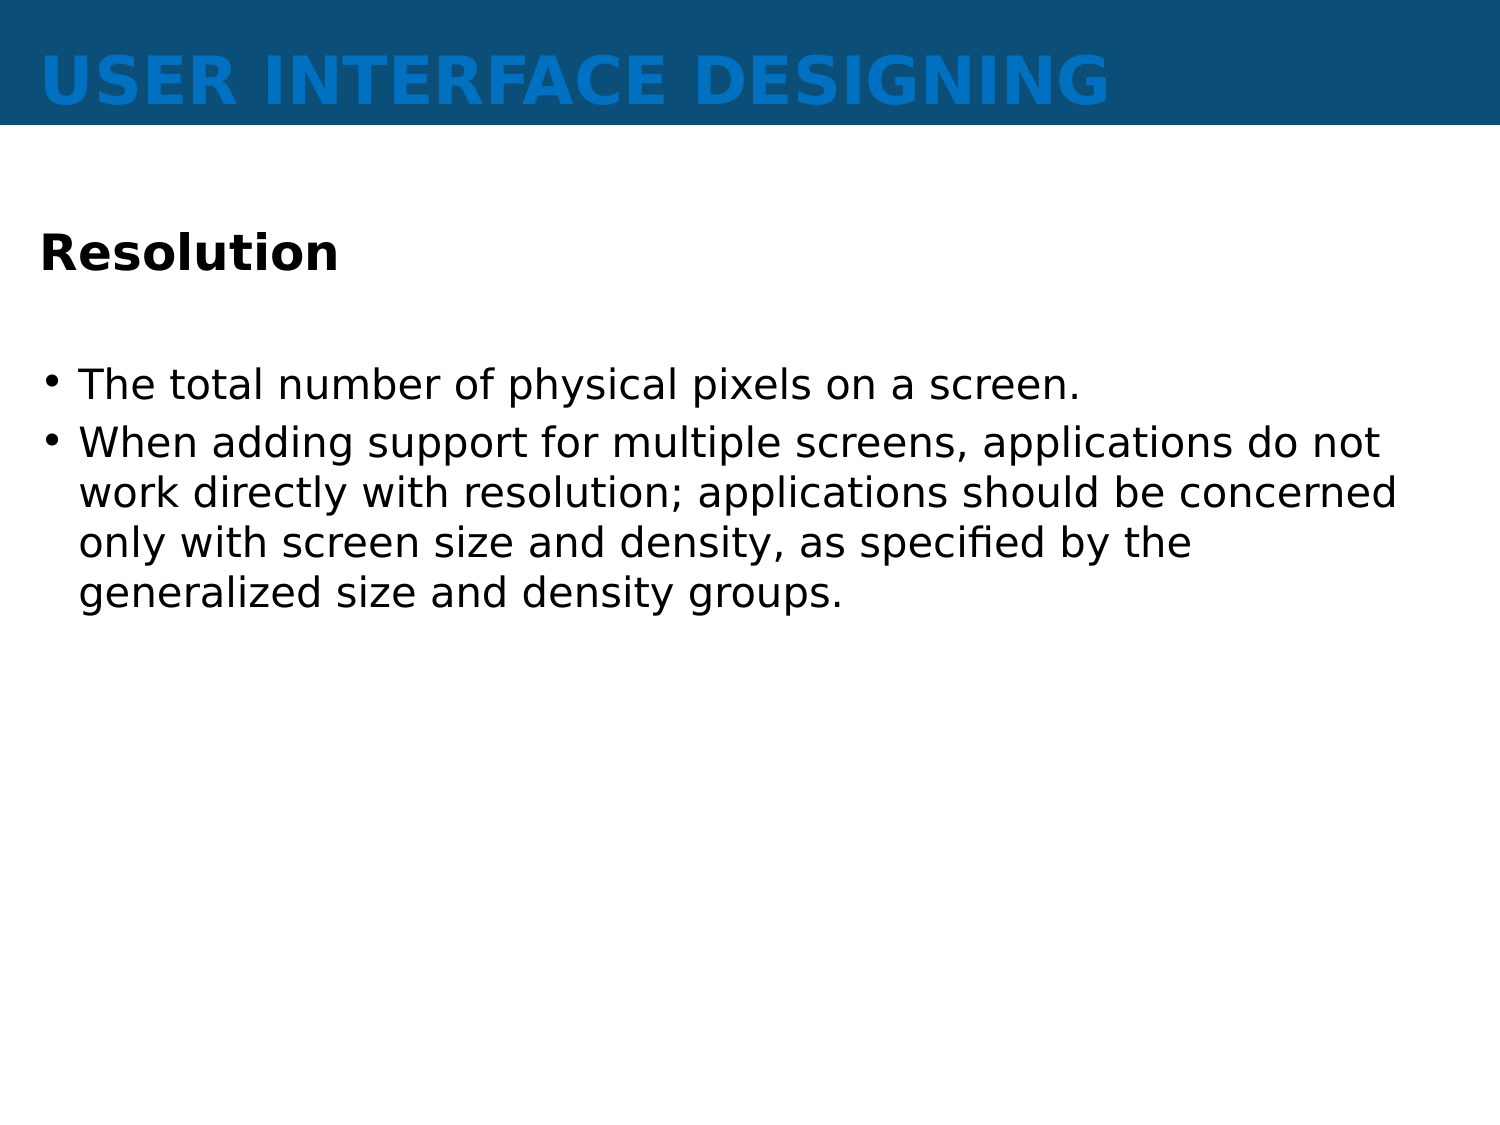

# USER INTERFACE DESIGNING
Resolution
The total number of physical pixels on a screen.
When adding support for multiple screens, applications do not work directly with resolution; applications should be concerned only with screen size and density, as specified by the generalized size and density groups.